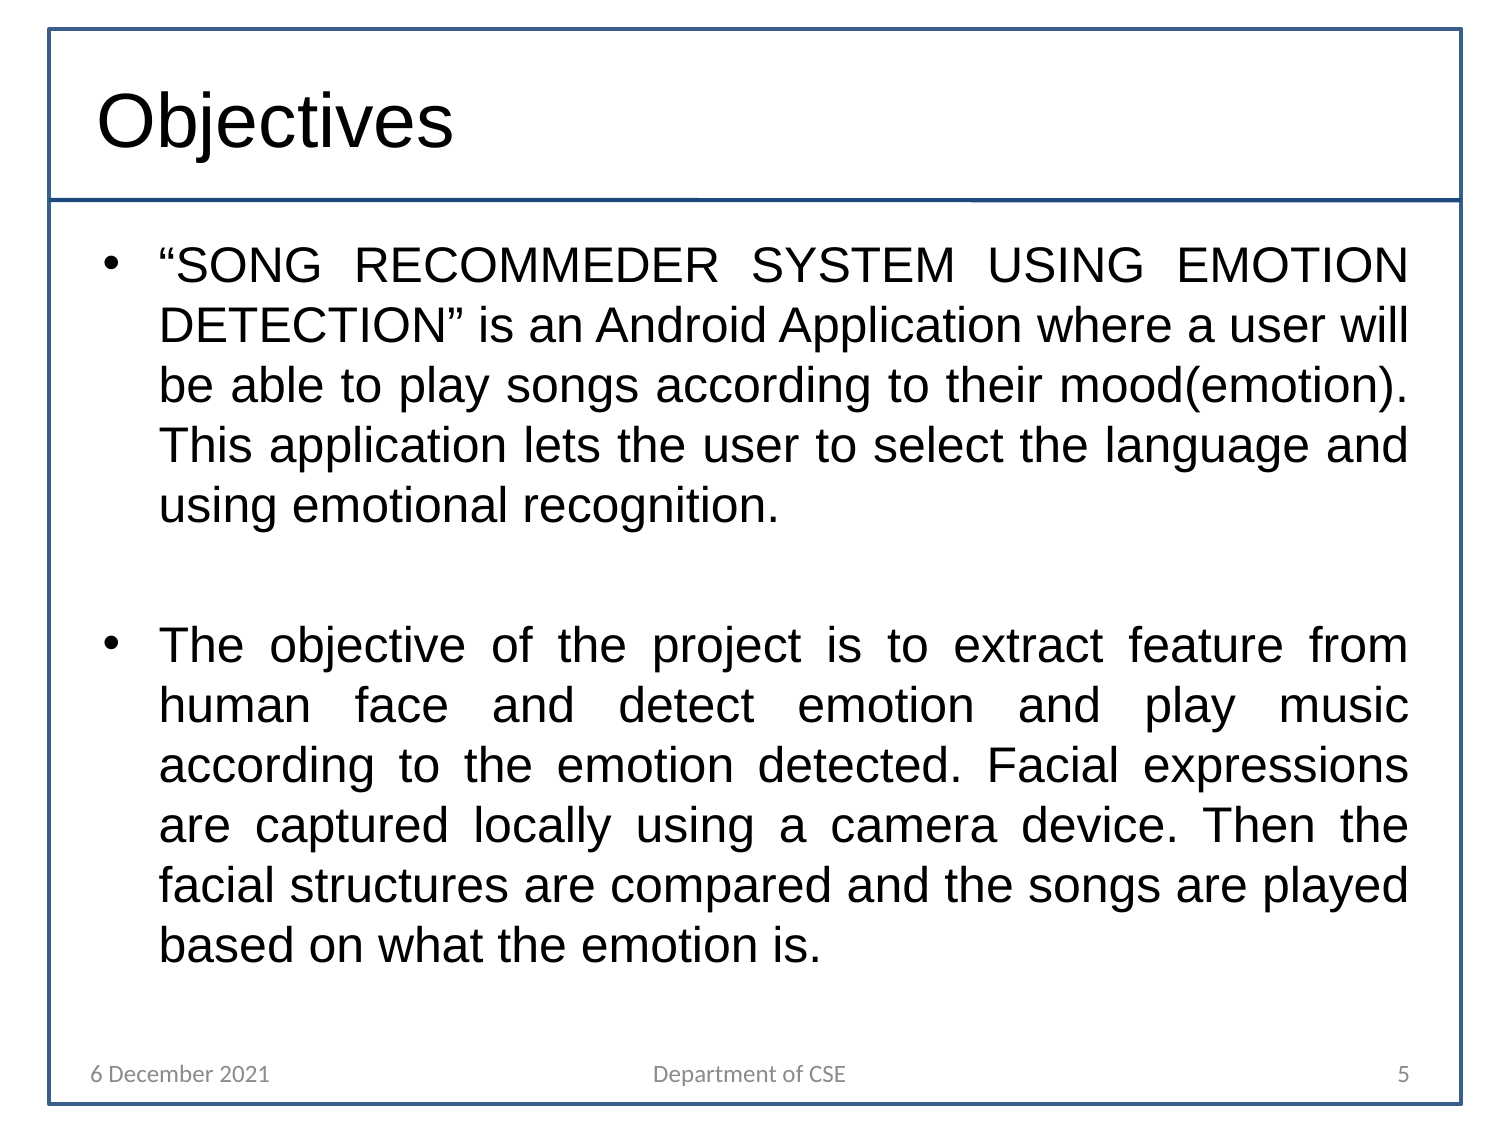

# Objectives
“SONG RECOMMEDER SYSTEM USING EMOTION DETECTION” is an Android Application where a user will be able to play songs according to their mood(emotion). This application lets the user to select the language and using emotional recognition.

The objective of the project is to extract feature from human face and detect emotion and play music according to the emotion detected. Facial expressions are captured locally using a camera device. Then the facial structures are compared and the songs are played based on what the emotion is.

6 December 2021
Department of CSE
5